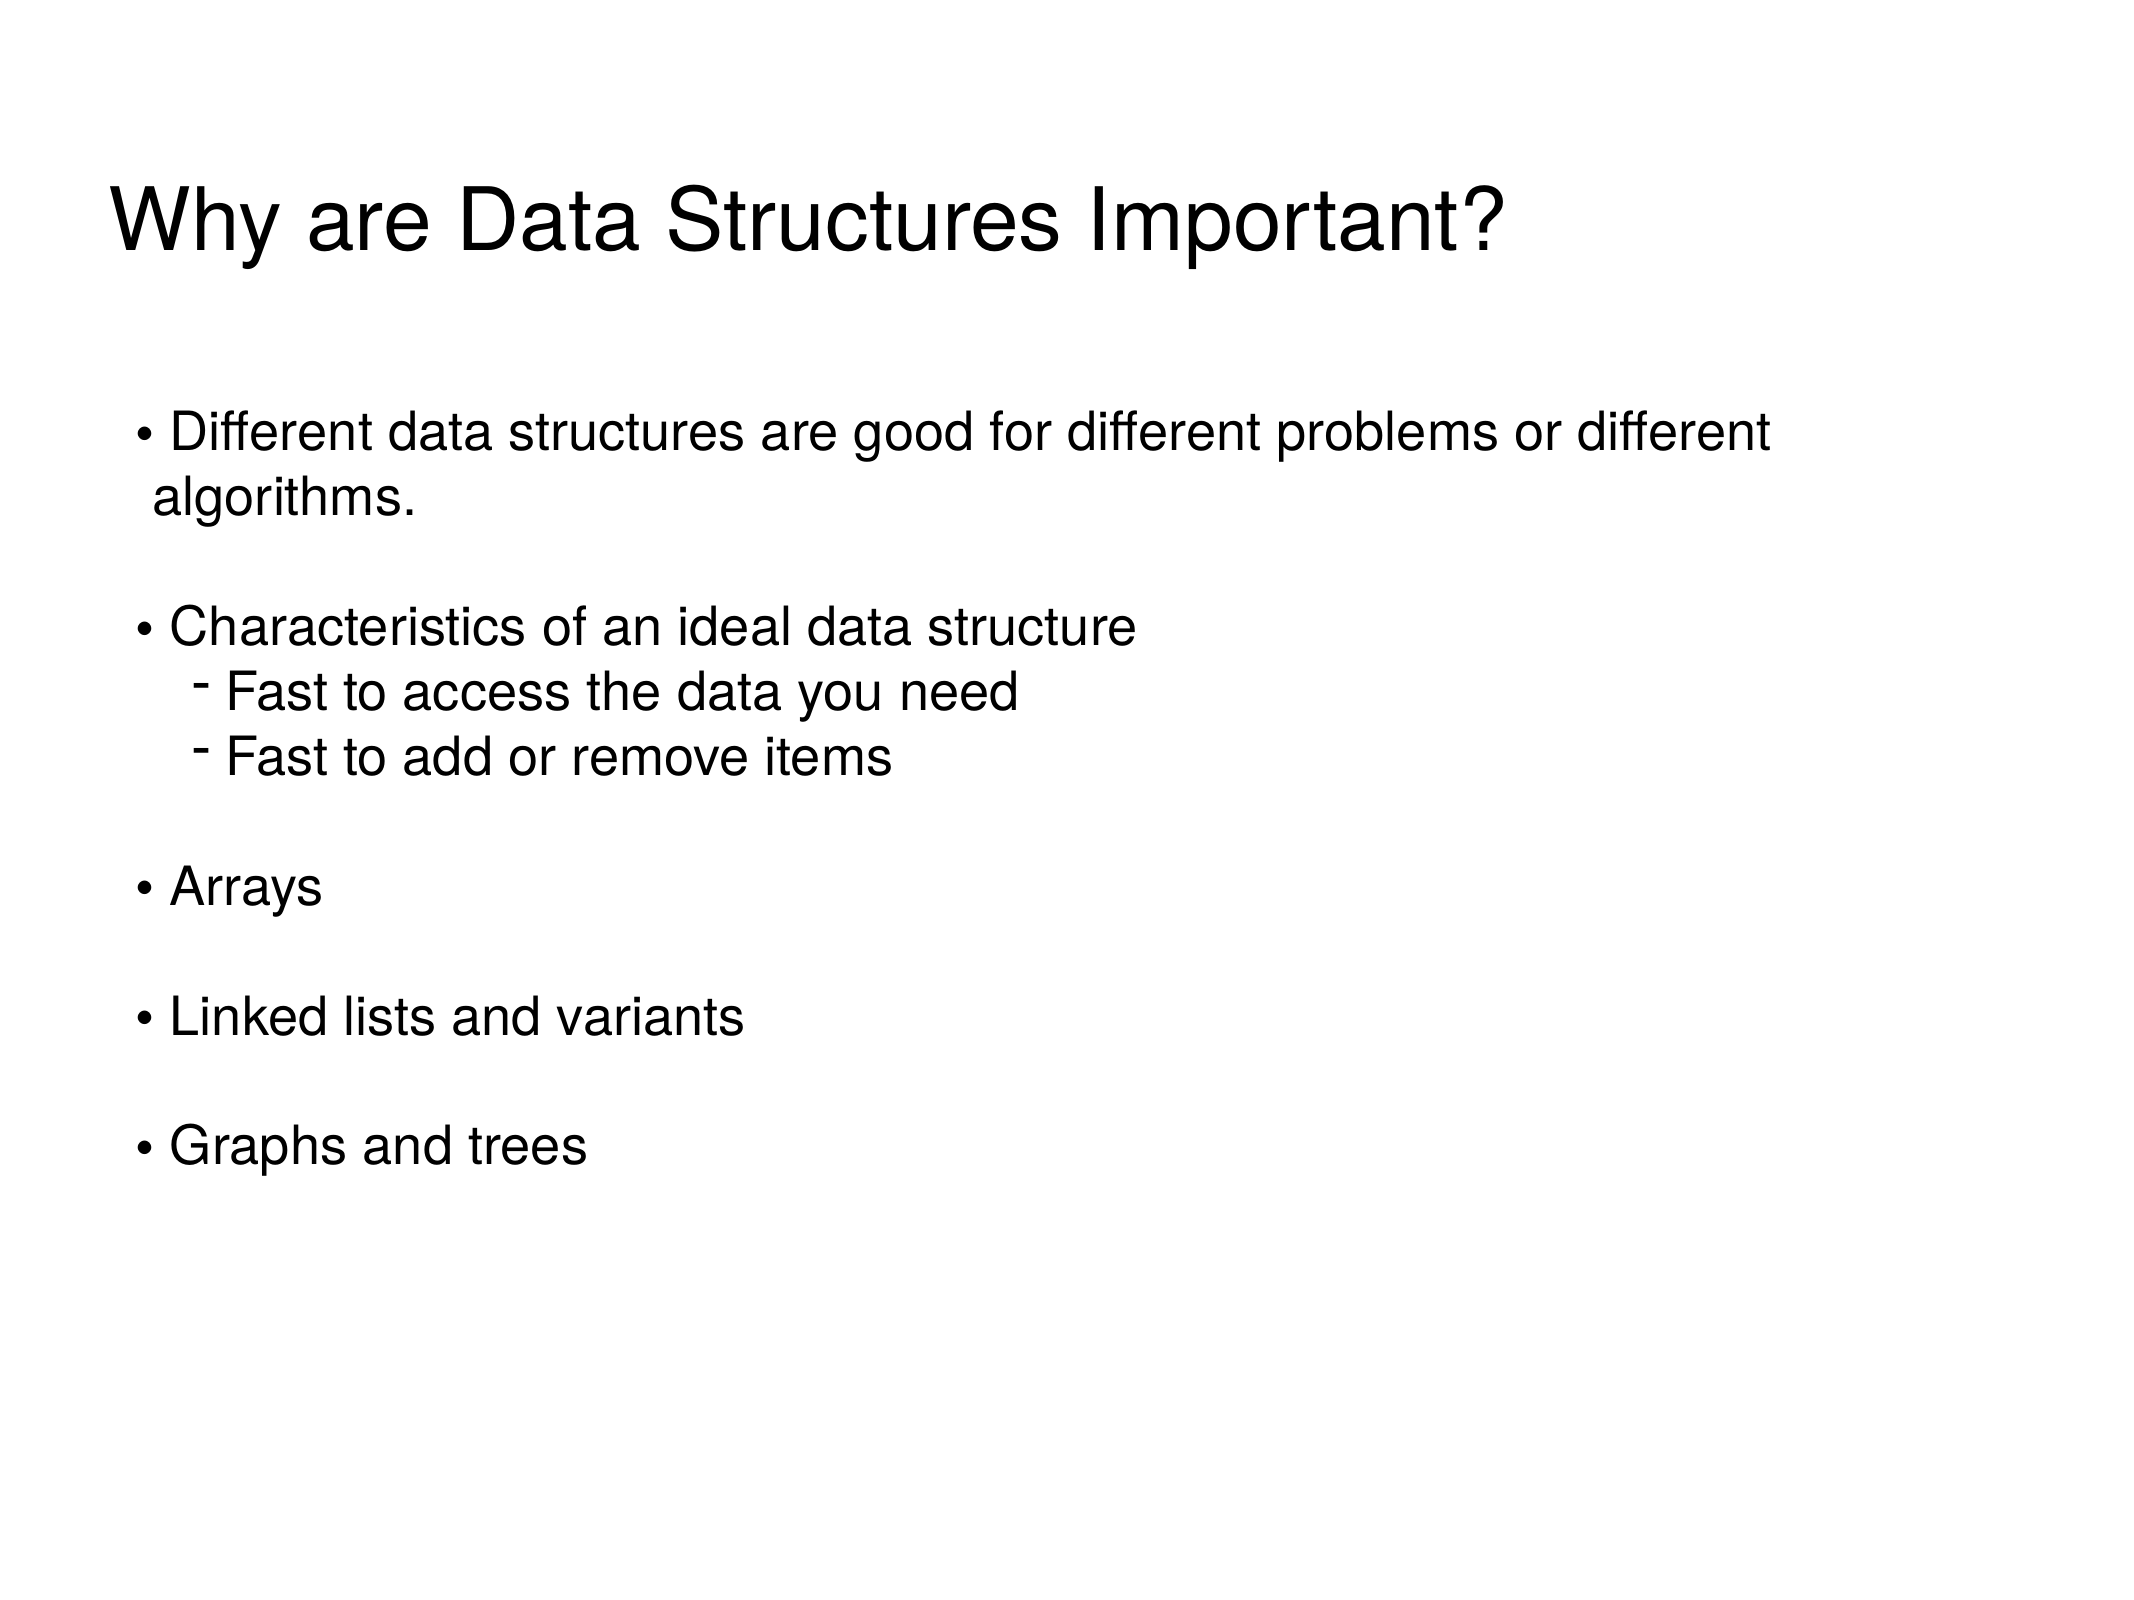

# Why are Data Structures Important?
 Different data structures are good for different problems or different algorithms.

 Characteristics of an ideal data structure
 Fast to access the data you need
 Fast to add or remove items

 Arrays

 Linked lists and variants

 Graphs and trees